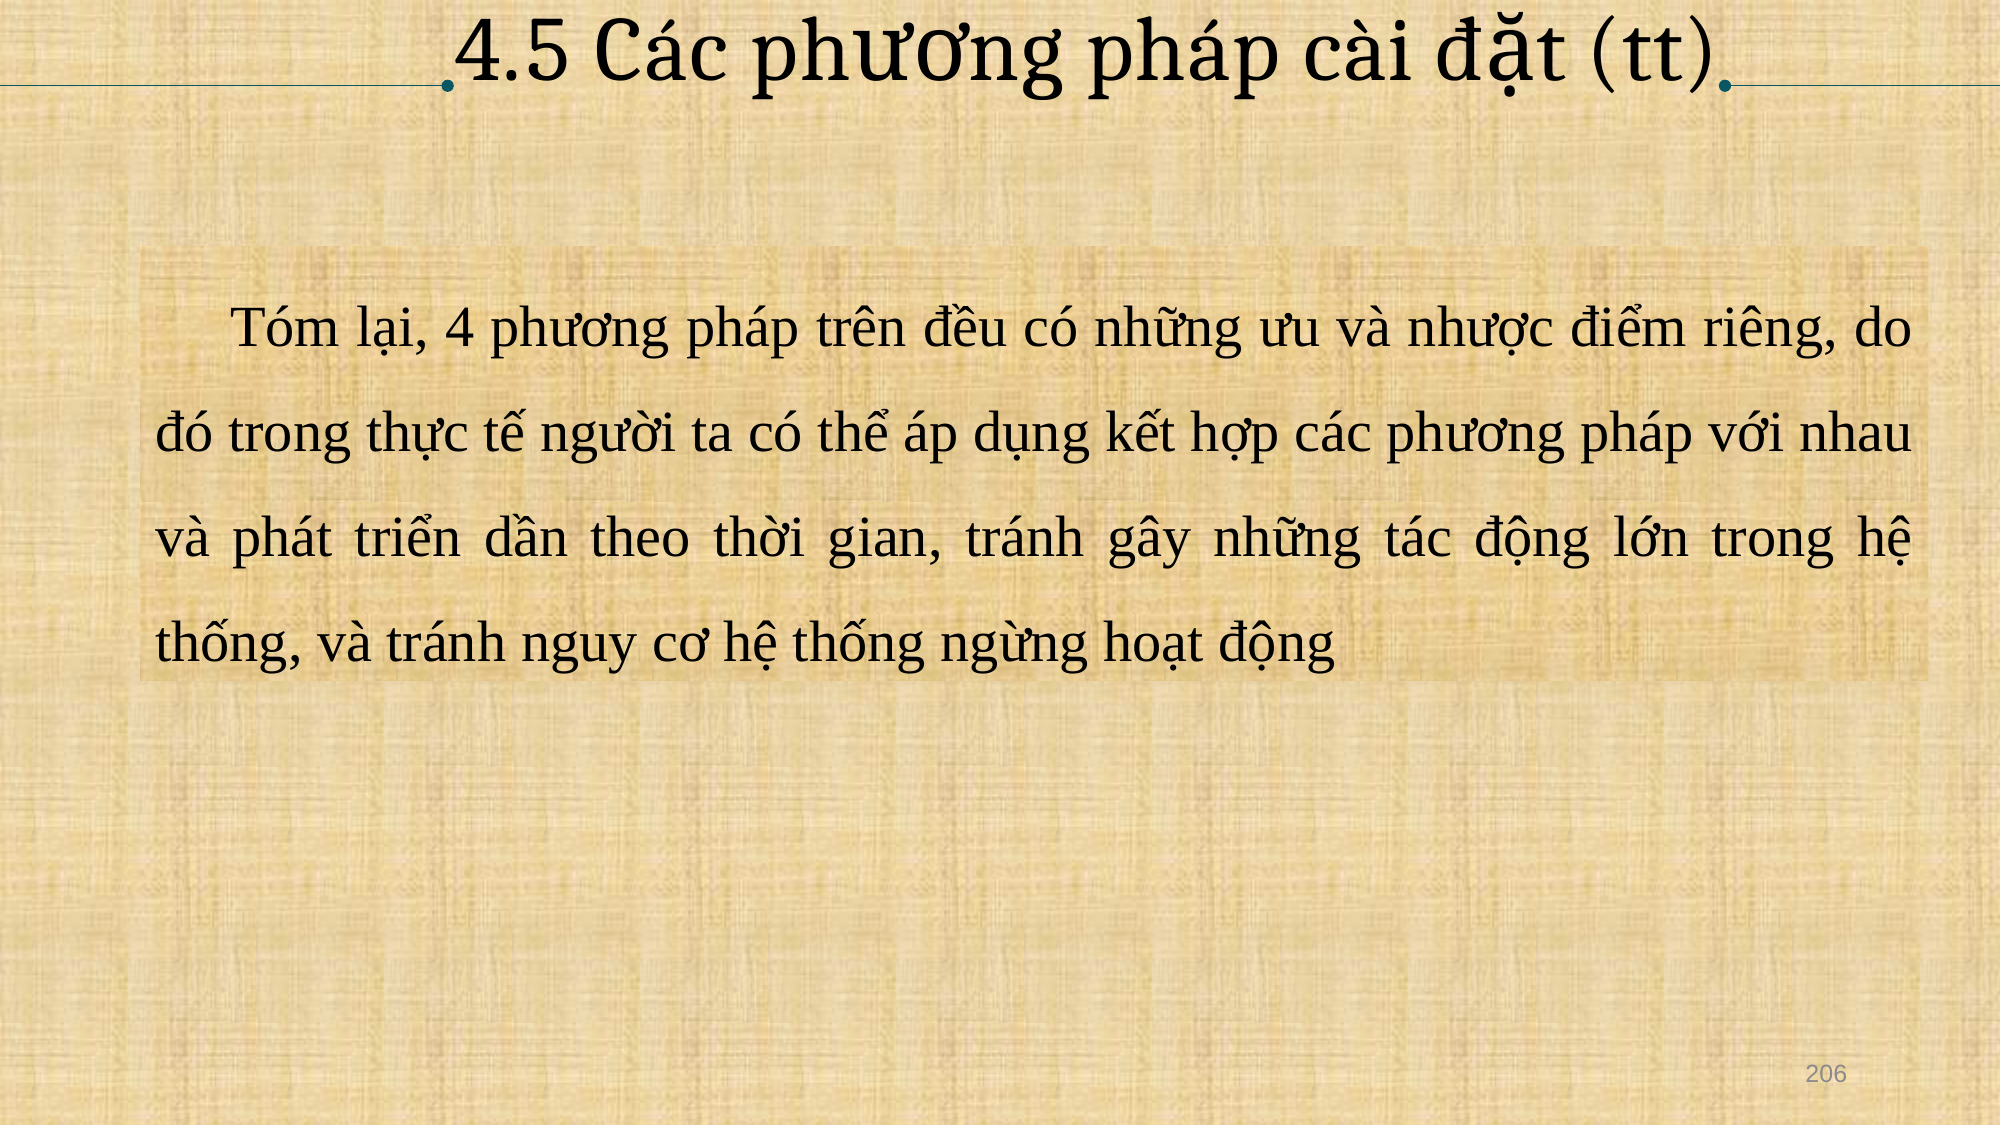

# 4.5 Các phương pháp cài đặt (tt)
Tóm lại, 4 phương pháp trên đều có những ưu và nhược điểm riêng, do đó trong thực tế người ta có thể áp dụng kết hợp các phương pháp với nhau và phát triển dần theo thời gian, tránh gây những tác động lớn trong hệ thống, và tránh nguy cơ hệ thống ngừng hoạt động
206